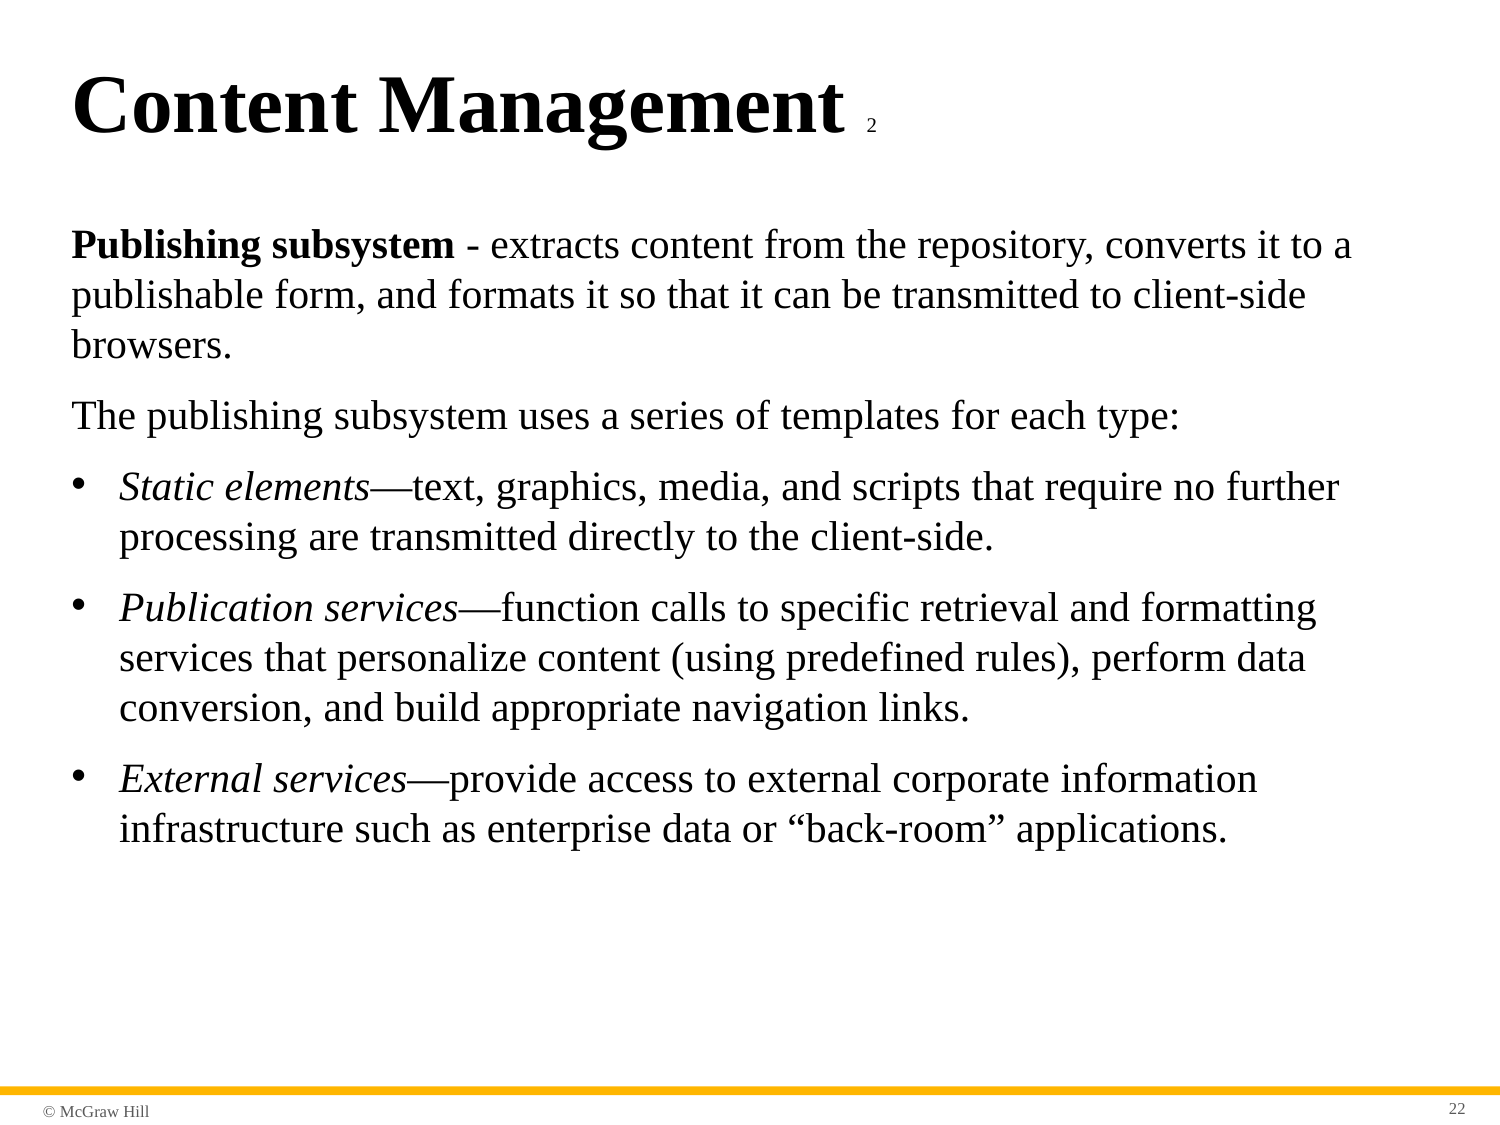

# Content Management 2
Publishing subsystem - extracts content from the repository, converts it to a publishable form, and formats it so that it can be transmitted to client-side browsers.
The publishing subsystem uses a series of templates for each type:
Static elements—text, graphics, media, and scripts that require no further processing are transmitted directly to the client-side.
Publication services—function calls to specific retrieval and formatting services that personalize content (using predefined rules), perform data conversion, and build appropriate navigation links.
External services—provide access to external corporate information infrastructure such as enterprise data or “back-room” applications.
22